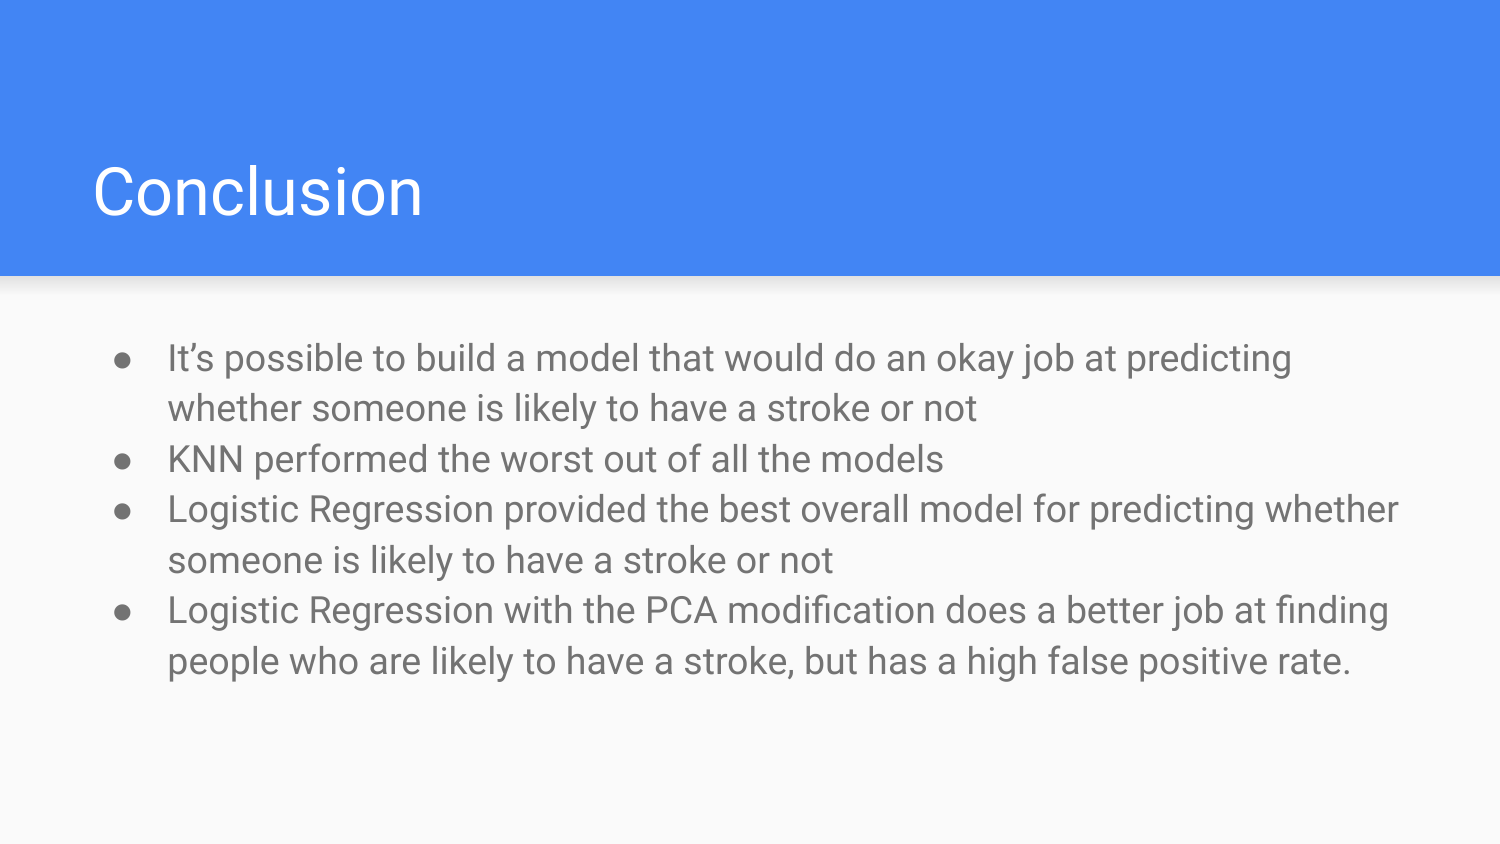

# Conclusion
It’s possible to build a model that would do an okay job at predicting whether someone is likely to have a stroke or not
KNN performed the worst out of all the models
Logistic Regression provided the best overall model for predicting whether someone is likely to have a stroke or not
Logistic Regression with the PCA modification does a better job at finding people who are likely to have a stroke, but has a high false positive rate.